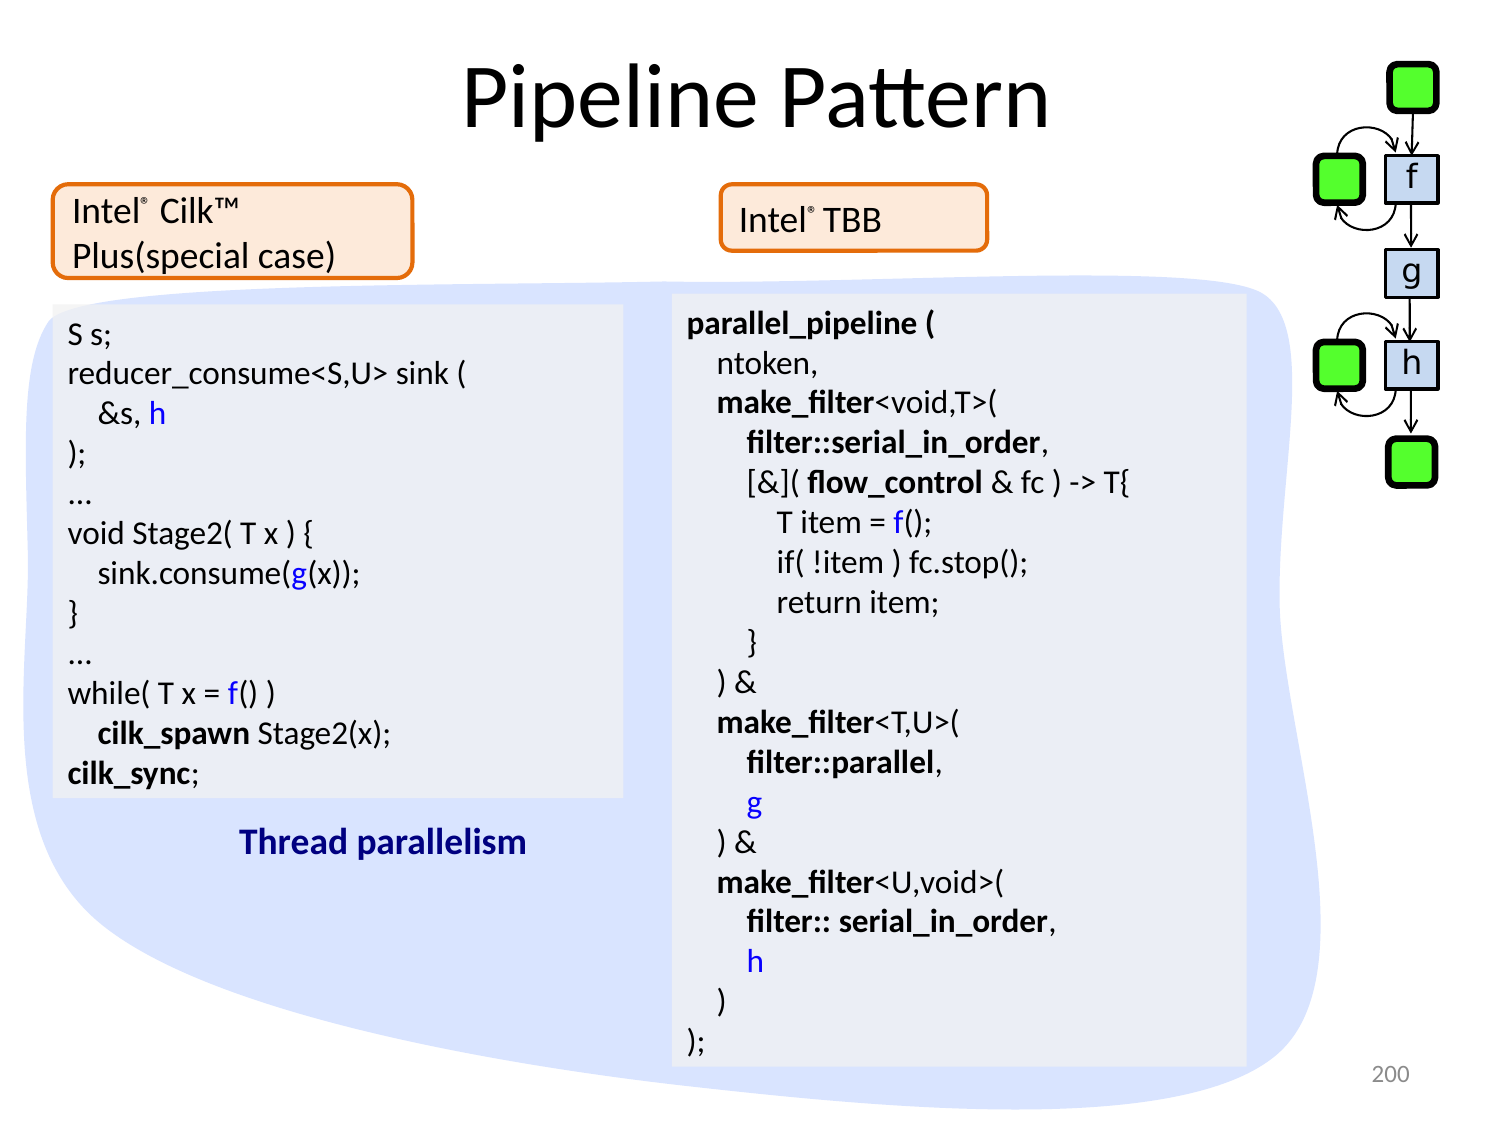

# Pipeline Pattern

f
Intel® Cilk™ Plus(special case)
Intel® TBB
g

parallel_pipeline (
    ntoken,
    make_filter<void,T>(
        filter::serial_in_order,
        [&]( flow_control & fc ) -> T{
            T item = f();
            if( !item ) fc.stop();
            return item;
        }
    ) &
    make_filter<T,U>(
        filter::parallel,
        g
    ) &
    make_filter<U,void>(
        filter:: serial_in_order,
        h
    )
);
S s;
reducer_consume<S,U> sink (
    &s, h
);
...
void Stage2( T x ) {
    sink.consume(g(x));
}
...
while( T x = f() )
    cilk_spawn Stage2(x);
cilk_sync;

h

Thread parallelism
200